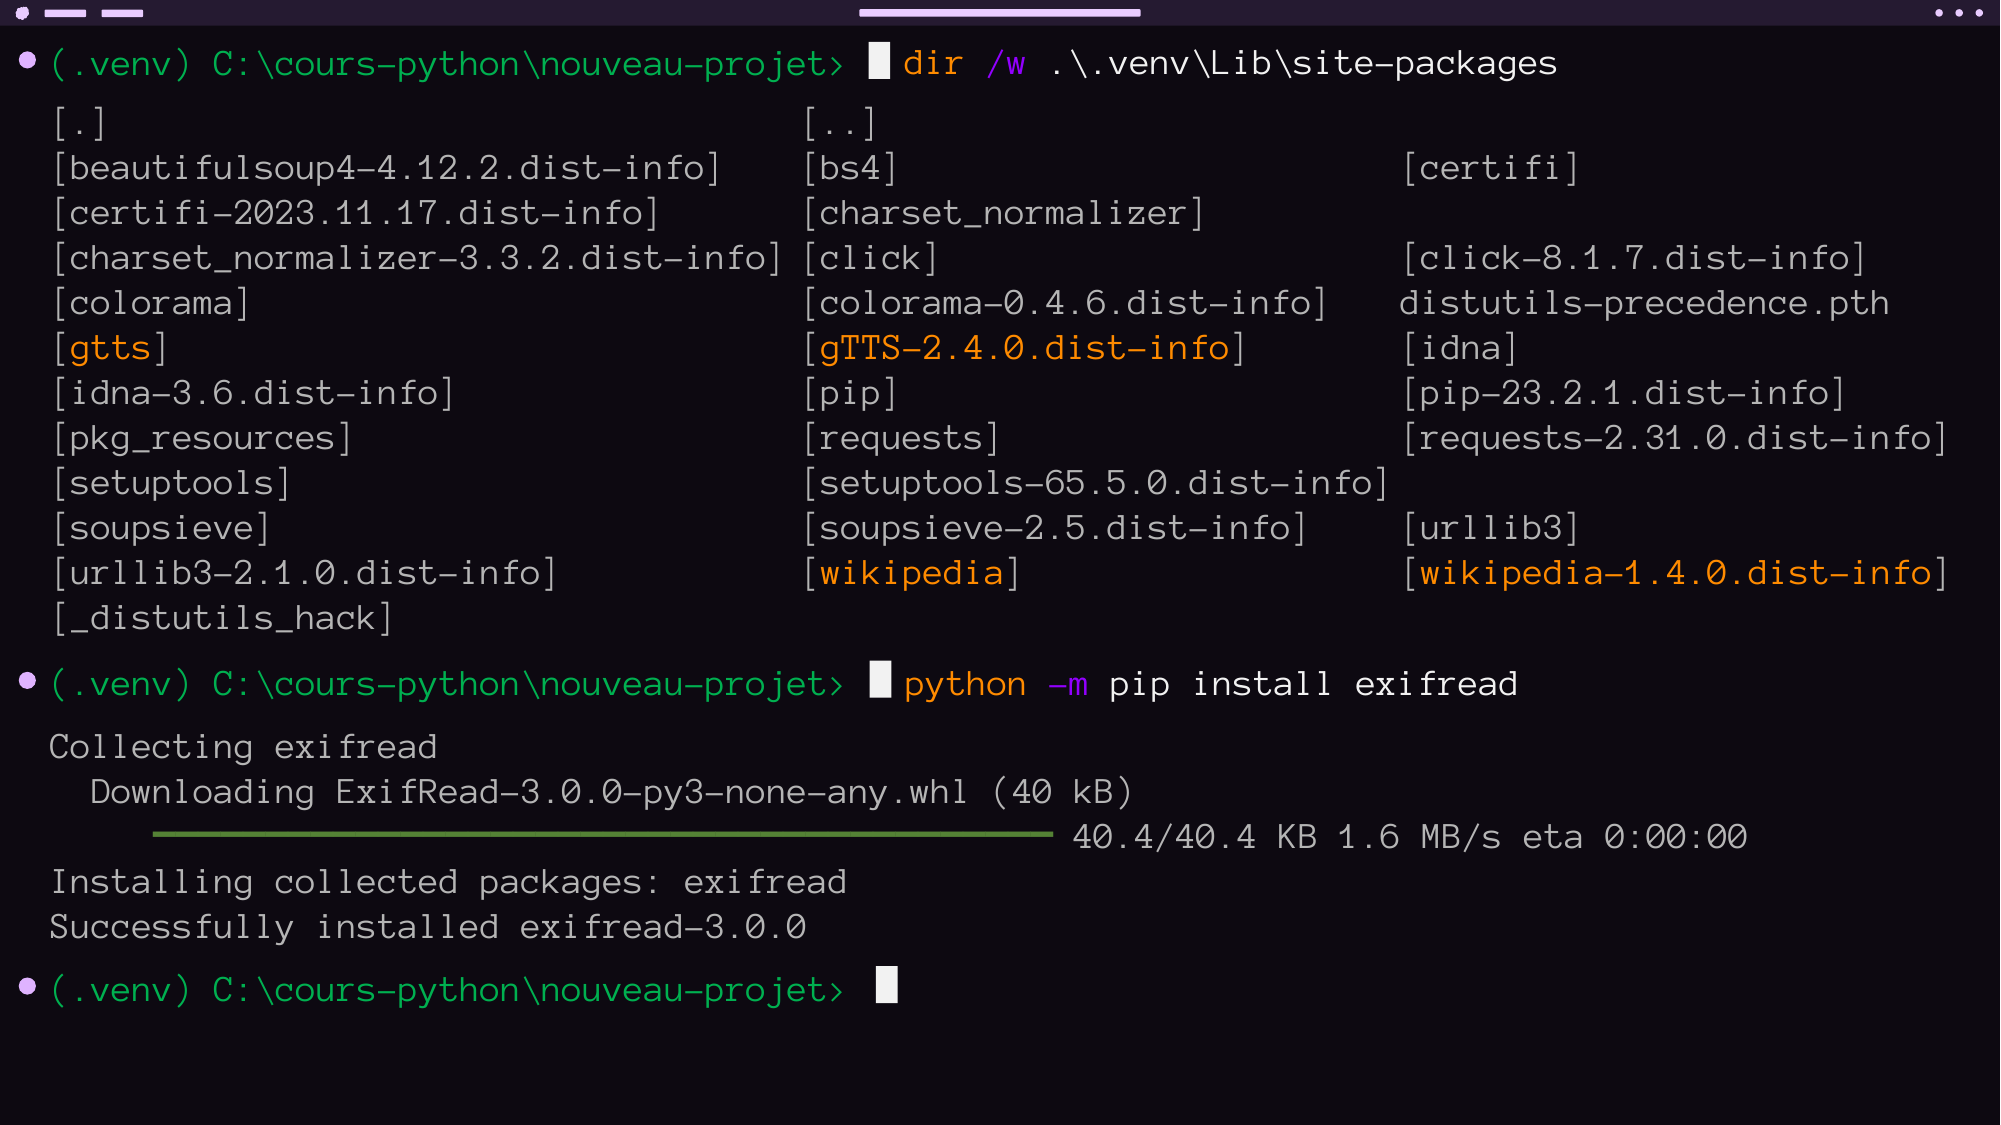

dir /w .\.venv\Lib\site-packages
(.venv) C:\cours-python\nouveau-projet>

[.]                         		[..]
[beautifulsoup4-4.12.2.dist-info]	[bs4]				[certifi]
[certifi-2023.11.17.dist-info]	[charset_normalizer]
[charset_normalizer-3.3.2.dist-info]	[click]				[click-8.1.7.dist-info]
[colorama]				[colorama-0.4.6.dist-info]	distutils-precedence.pth    [gtts]					[gTTS-2.4.0.dist-info]	[idna]
[idna-3.6.dist-info]			[pip]				[pip-23.2.1.dist-info]
[pkg_resources]			[requests]			[requests-2.31.0.dist-info]
[setuptools]				[setuptools-65.5.0.dist-info]
[soupsieve]				[soupsieve-2.5.dist-info]	[urllib3]
[urllib3-2.1.0.dist-info]		[wikipedia]			[wikipedia-1.4.0.dist-info]
[_distutils_hack]
python -m pip install exifread
(.venv) C:\cours-python\nouveau-projet>

Collecting exifread
  Downloading ExifRead-3.0.0-py3-none-any.whl (40 kB)
     ━━━━━━━━━━━━━━━━━━━━━━━━━━━━━━━━━━━━━━━━ 40.4/40.4 KB 1.6 MB/s eta 0:00:00
Installing collected packages: exifread
Successfully installed exifread-3.0.0
(.venv) C:\cours-python\nouveau-projet>